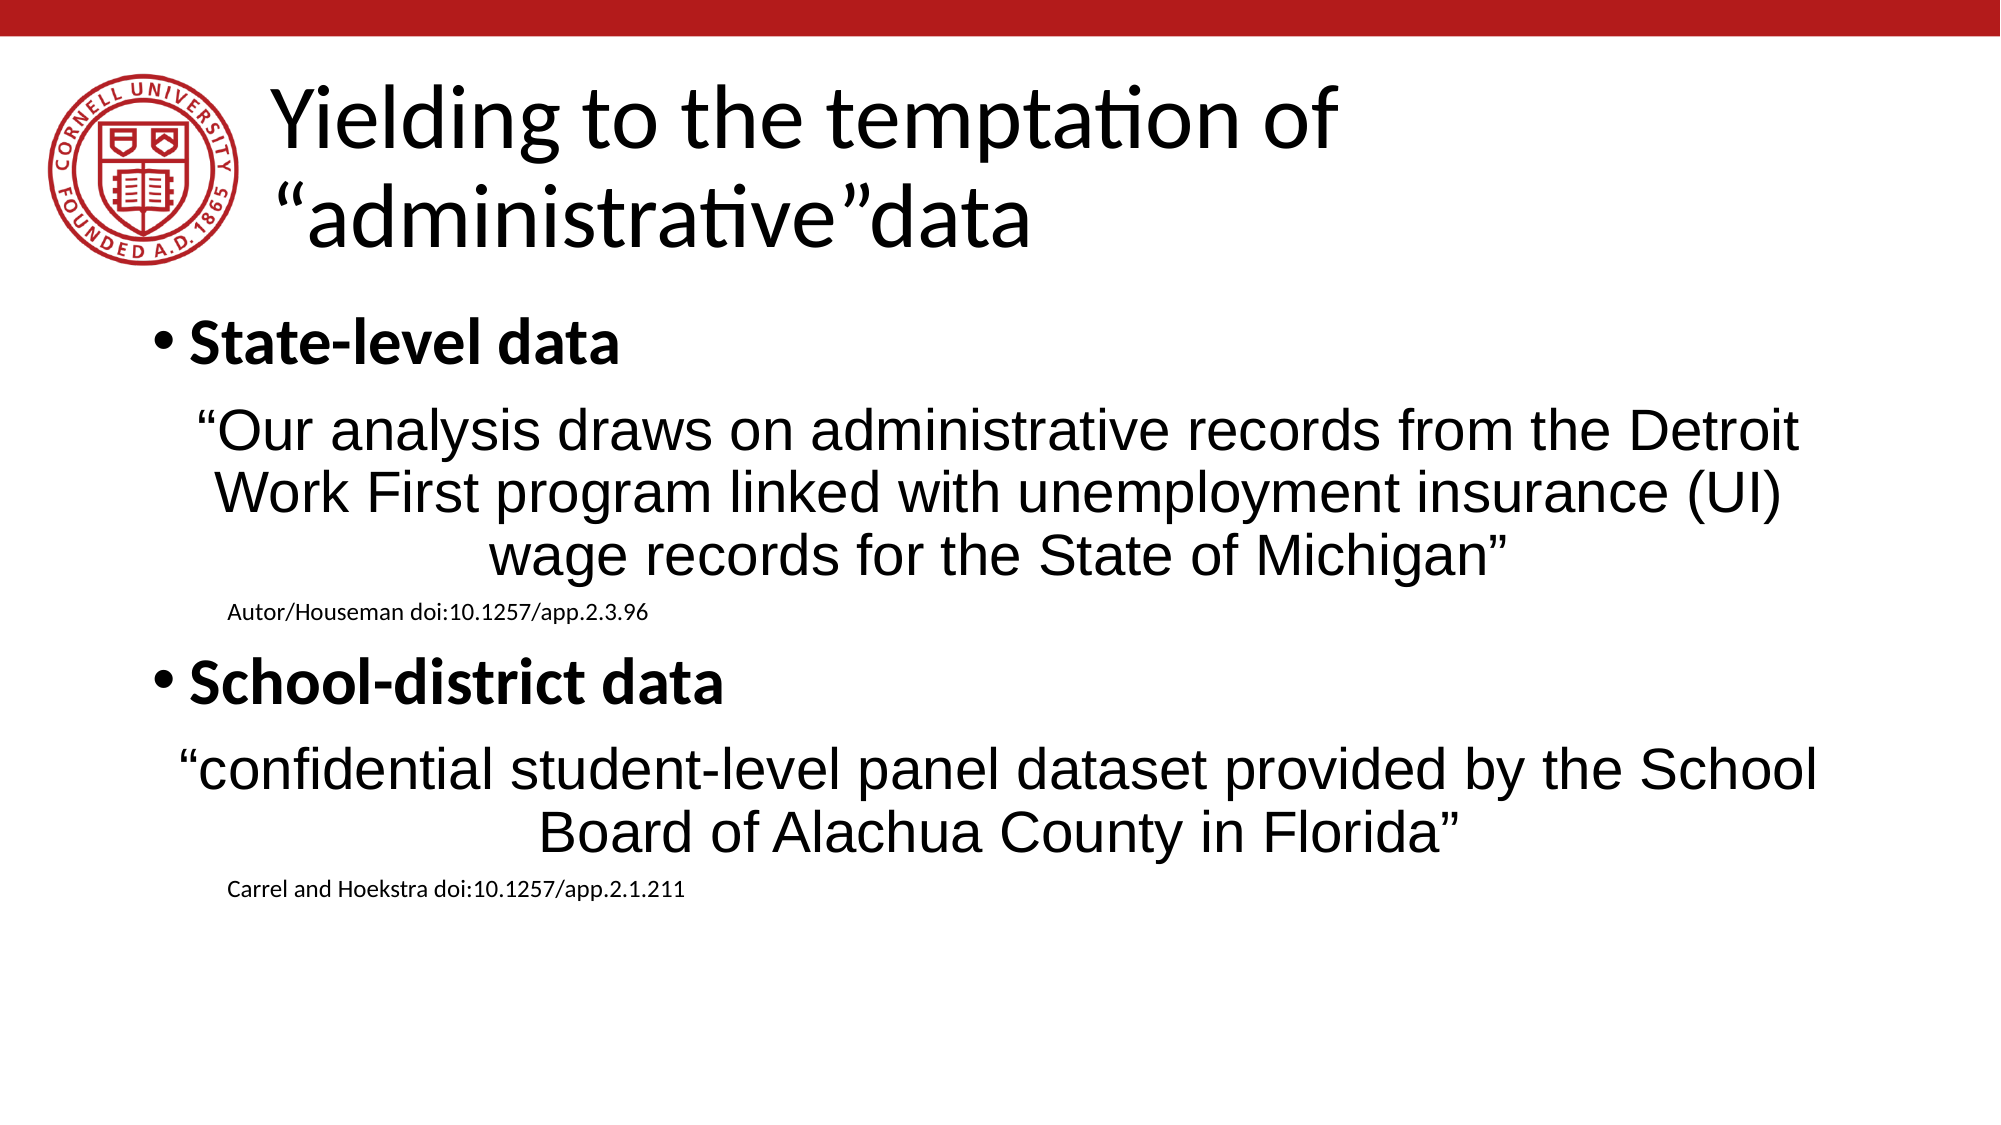

# Yielding to the temptation of “administrative”data
State-level data
“Our analysis draws on administrative records from the Detroit Work First program linked with unemployment insurance (UI) wage records for the State of Michigan”
Autor/Houseman doi:10.1257/app.2.3.96
School-district data
“confidential student-level panel dataset provided by the School Board of Alachua County in Florida”
Carrel and Hoekstra doi:10.1257/app.2.1.211